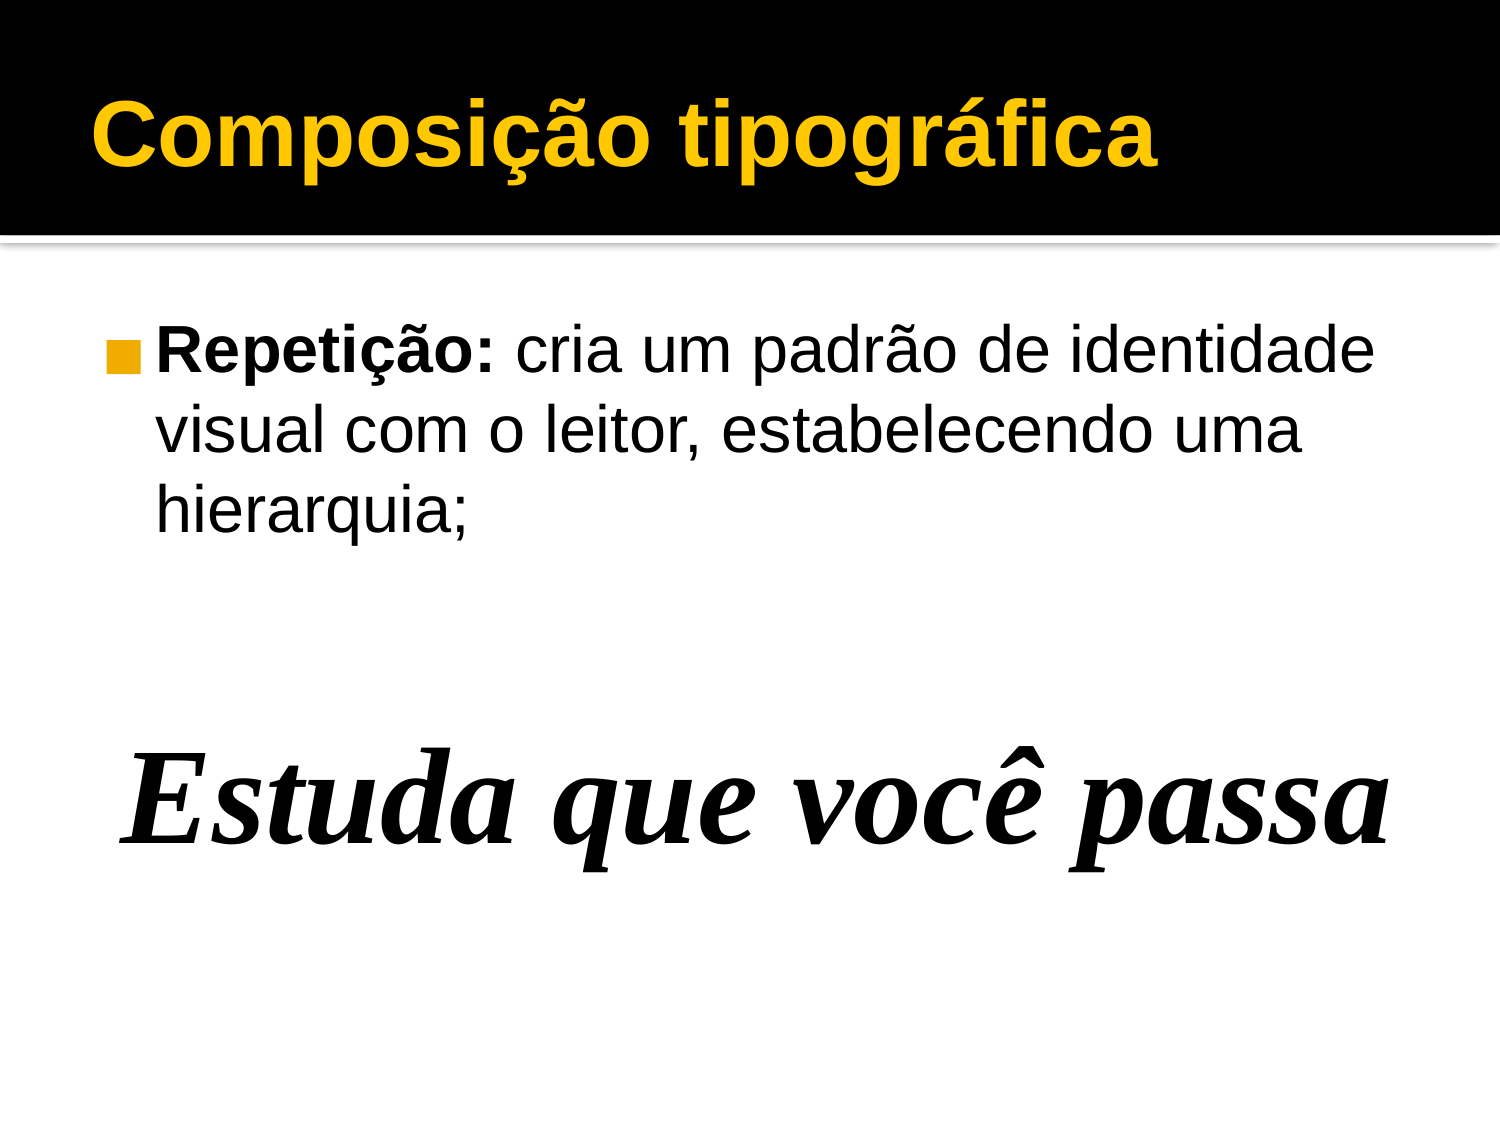

Composição tipográfica
Repetição: cria um padrão de identidade visual com o leitor, estabelecendo uma hierarquia;

Estuda que você passa